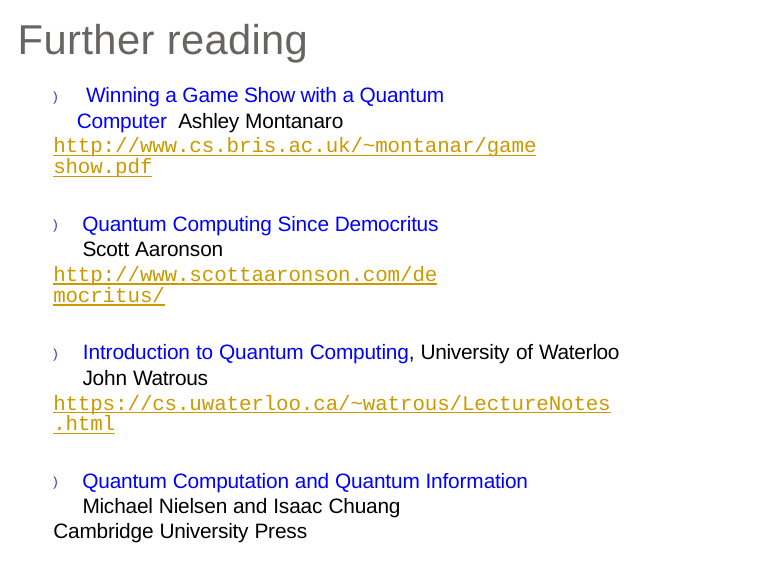

# Further reading
) Winning a Game Show with a Quantum Computer  Ashley Montanaro
http://www.cs.bris.ac.uk/~montanar/gameshow.pdf

) Quantum Computing Since Democritus  Scott Aaronson
http://www.scottaaronson.com/democritus/

) Introduction to Quantum Computing, University of Waterloo  John Watrous
https://cs.uwaterloo.ca/~watrous/LectureNotes.html

) Quantum Computation and Quantum Information  Michael Nielsen and Isaac Chuang
Cambridge University Press